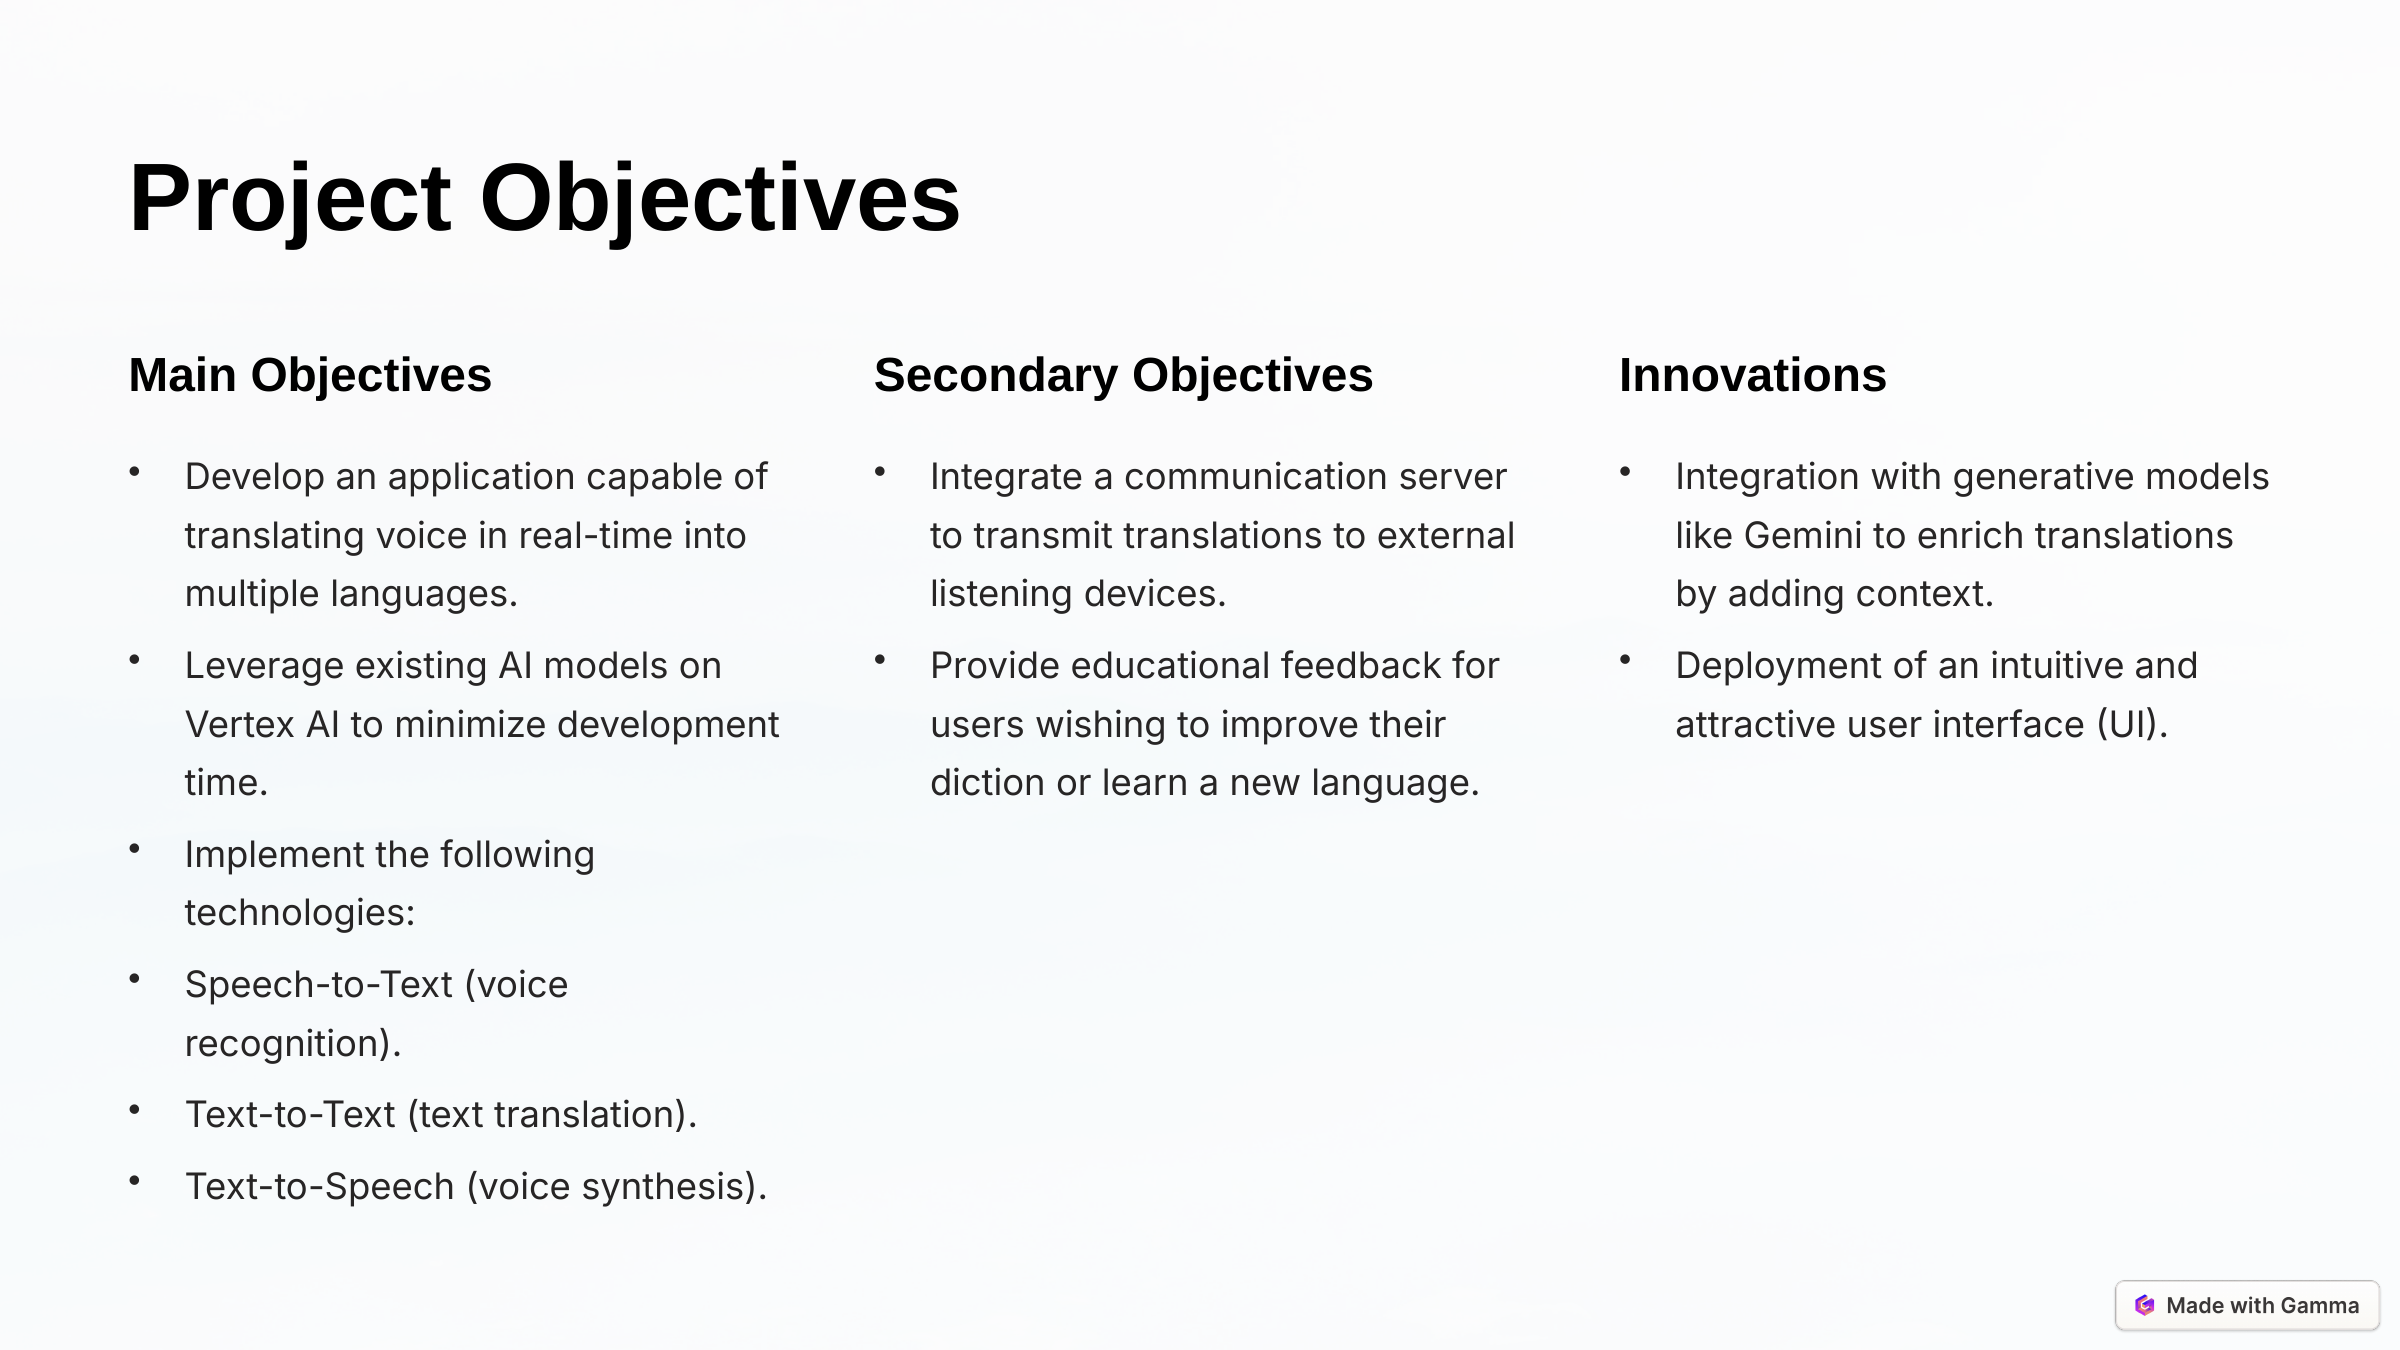

Project Objectives
Main Objectives
Secondary Objectives
Innovations
Develop an application capable of translating voice in real-time into multiple languages.
Integrate a communication server to transmit translations to external listening devices.
Integration with generative models like Gemini to enrich translations by adding context.
Leverage existing AI models on Vertex AI to minimize development time.
Provide educational feedback for users wishing to improve their diction or learn a new language.
Deployment of an intuitive and attractive user interface (UI).
Implement the following technologies:
Speech-to-Text (voice recognition).
Text-to-Text (text translation).
Text-to-Speech (voice synthesis).